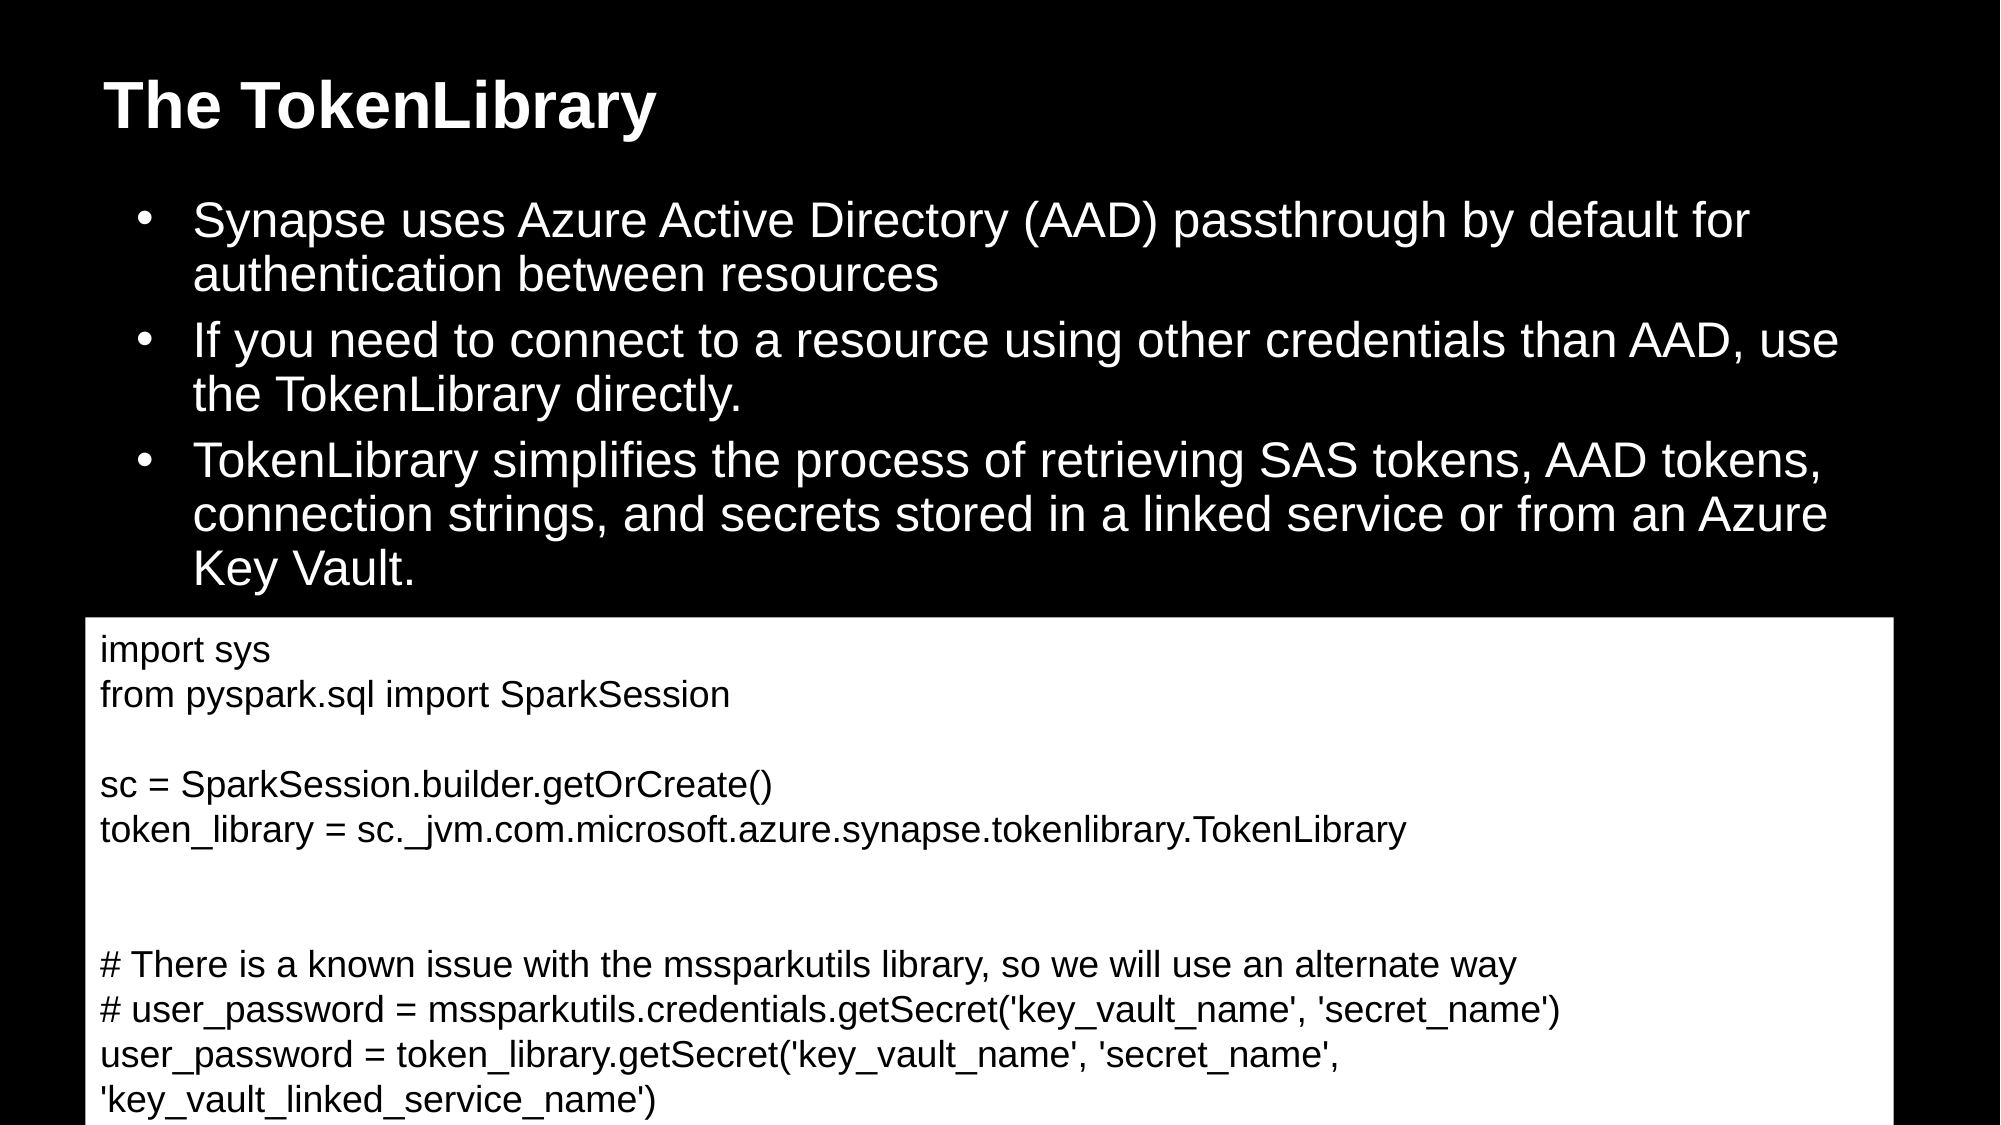

# The TokenLibrary
Synapse uses Azure Active Directory (AAD) passthrough by default for authentication between resources
If you need to connect to a resource using other credentials than AAD, use the TokenLibrary directly.
TokenLibrary simplifies the process of retrieving SAS tokens, AAD tokens, connection strings, and secrets stored in a linked service or from an Azure Key Vault.

import sys
from pyspark.sql import SparkSession

sc = SparkSession.builder.getOrCreate()
token_library = sc._jvm.com.microsoft.azure.synapse.tokenlibrary.TokenLibrary

# There is a known issue with the mssparkutils library, so we will use an alternate way
# user_password = mssparkutils.credentials.getSecret('key_vault_name', 'secret_name')
user_password = token_library.getSecret('key_vault_name', 'secret_name', 'key_vault_linked_service_name')